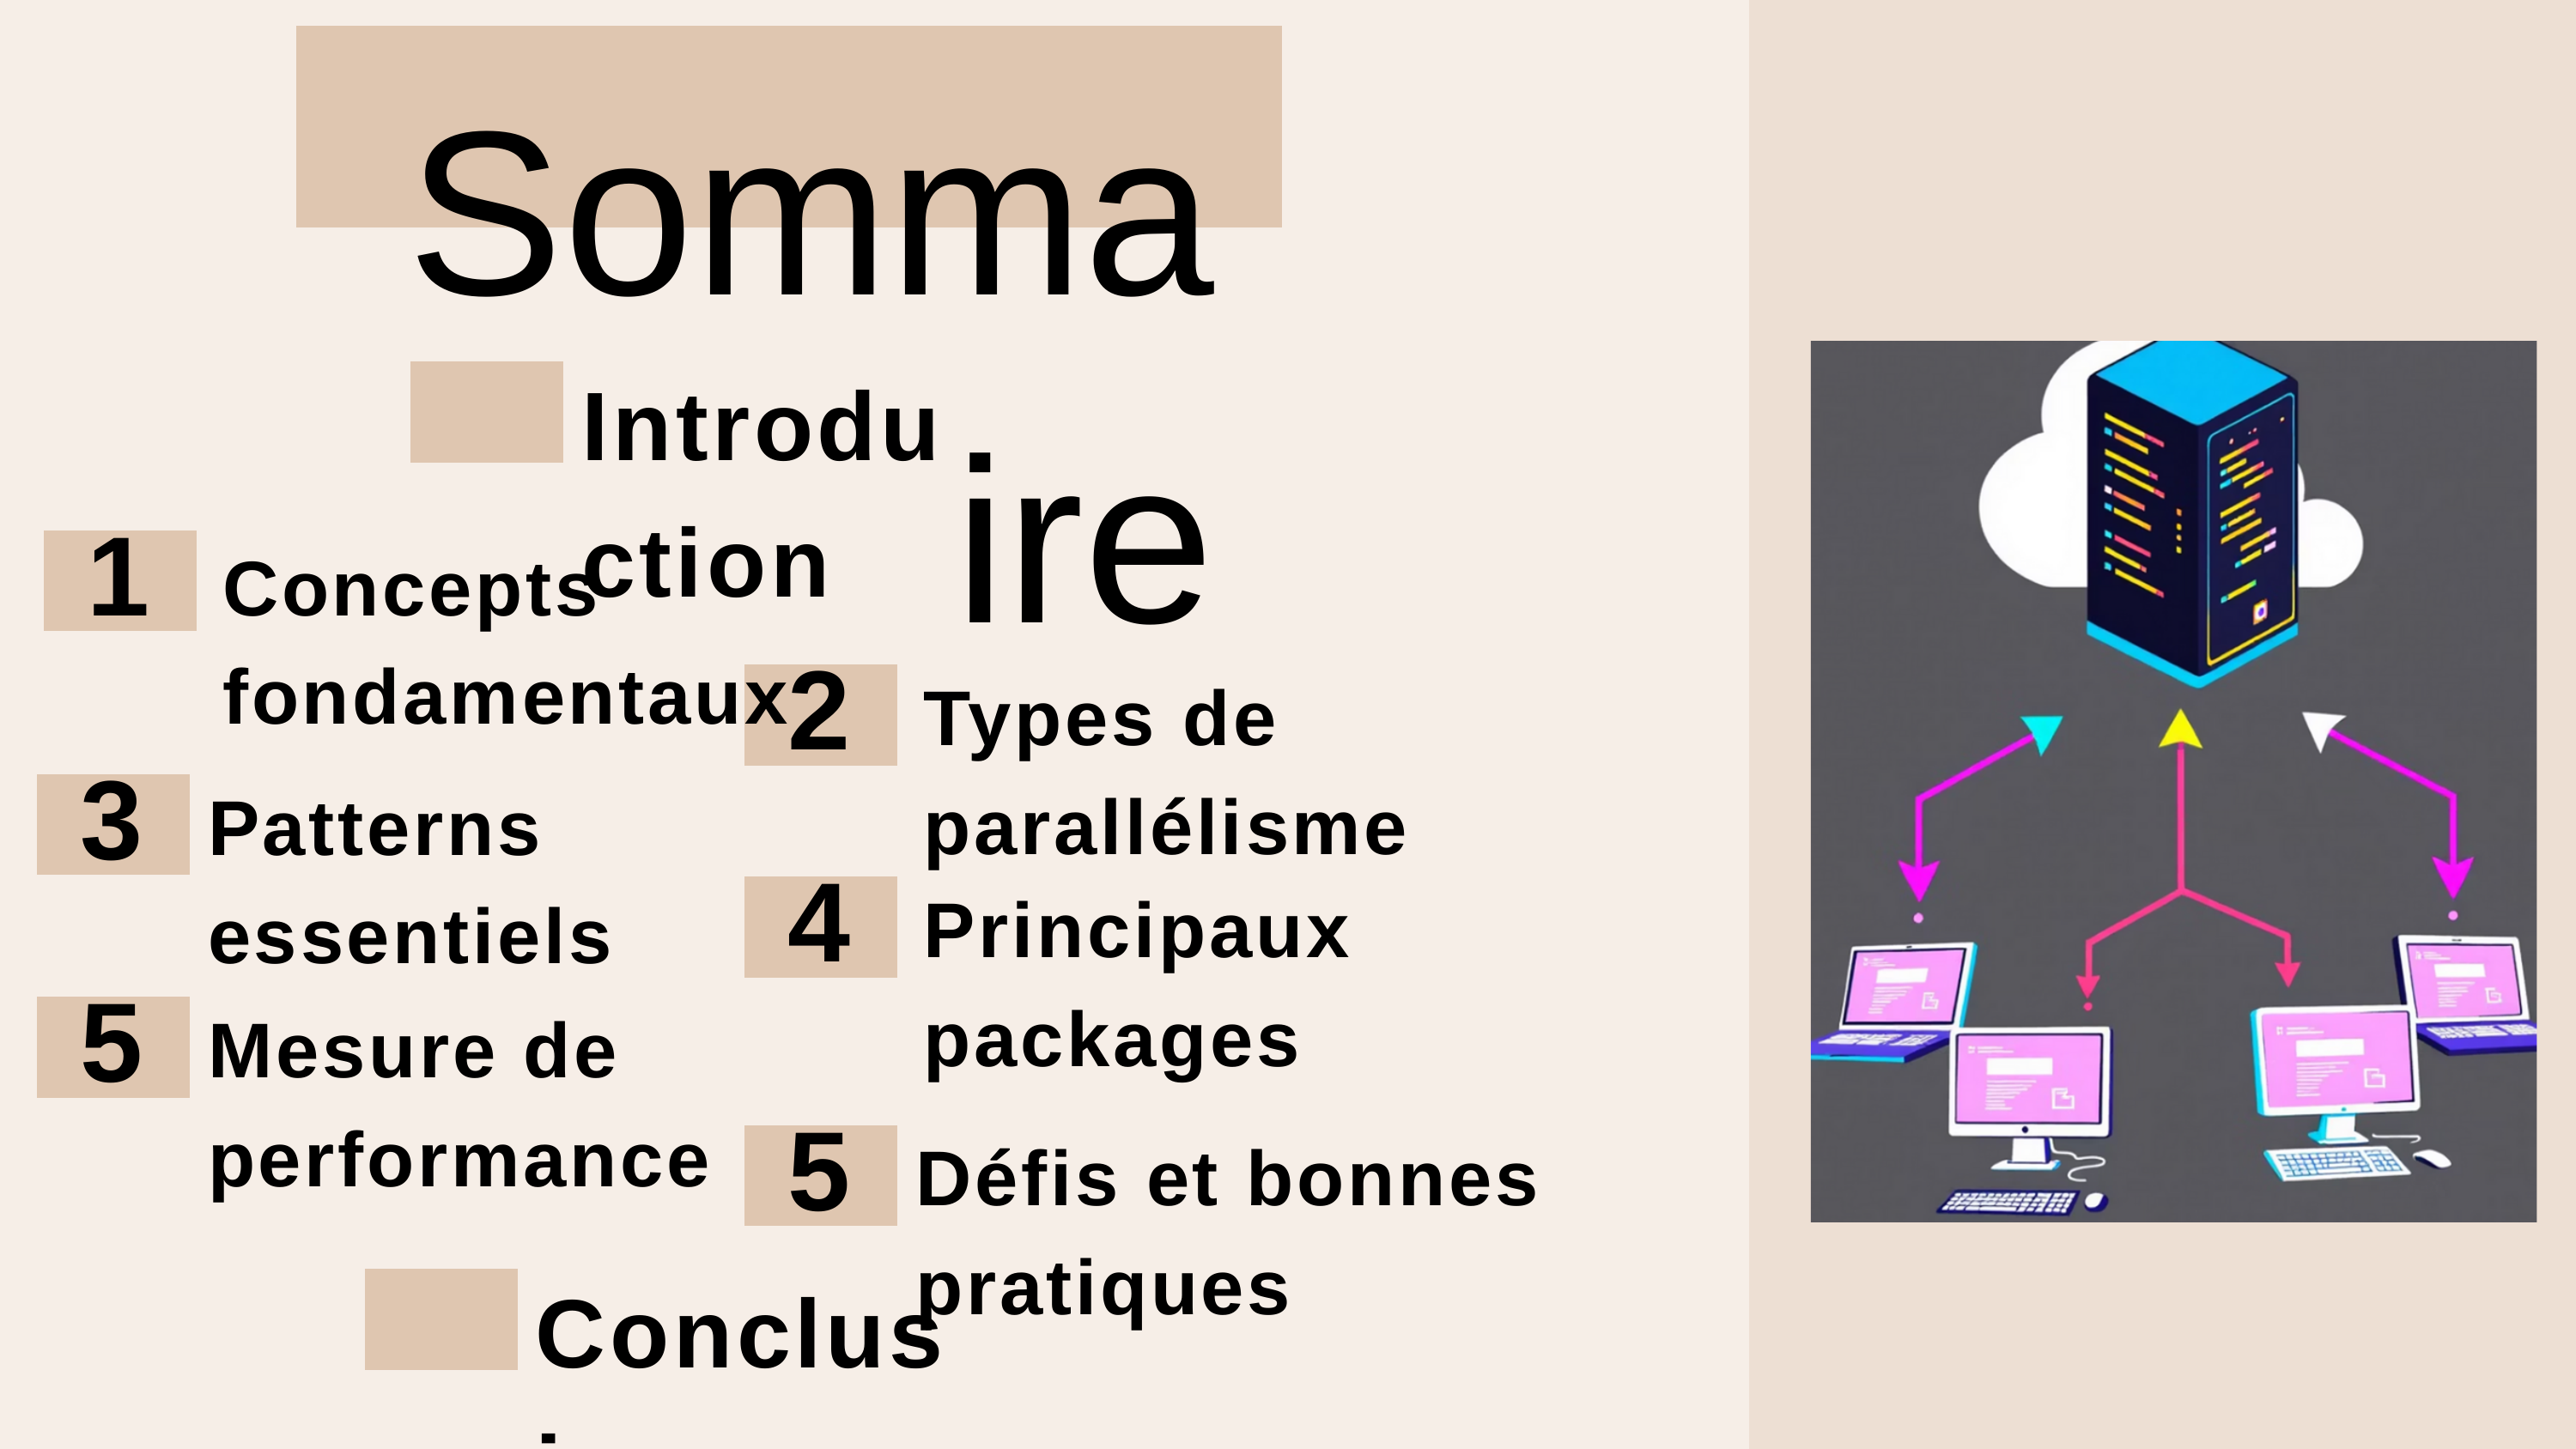

Sommaire

Introduction

1
Concepts fondamentaux

2
Types de parallélisme

3
Patterns essentiels

4
Principaux packages

5
Mesure de performance

5
Défis et bonnes pratiques

Conclusion